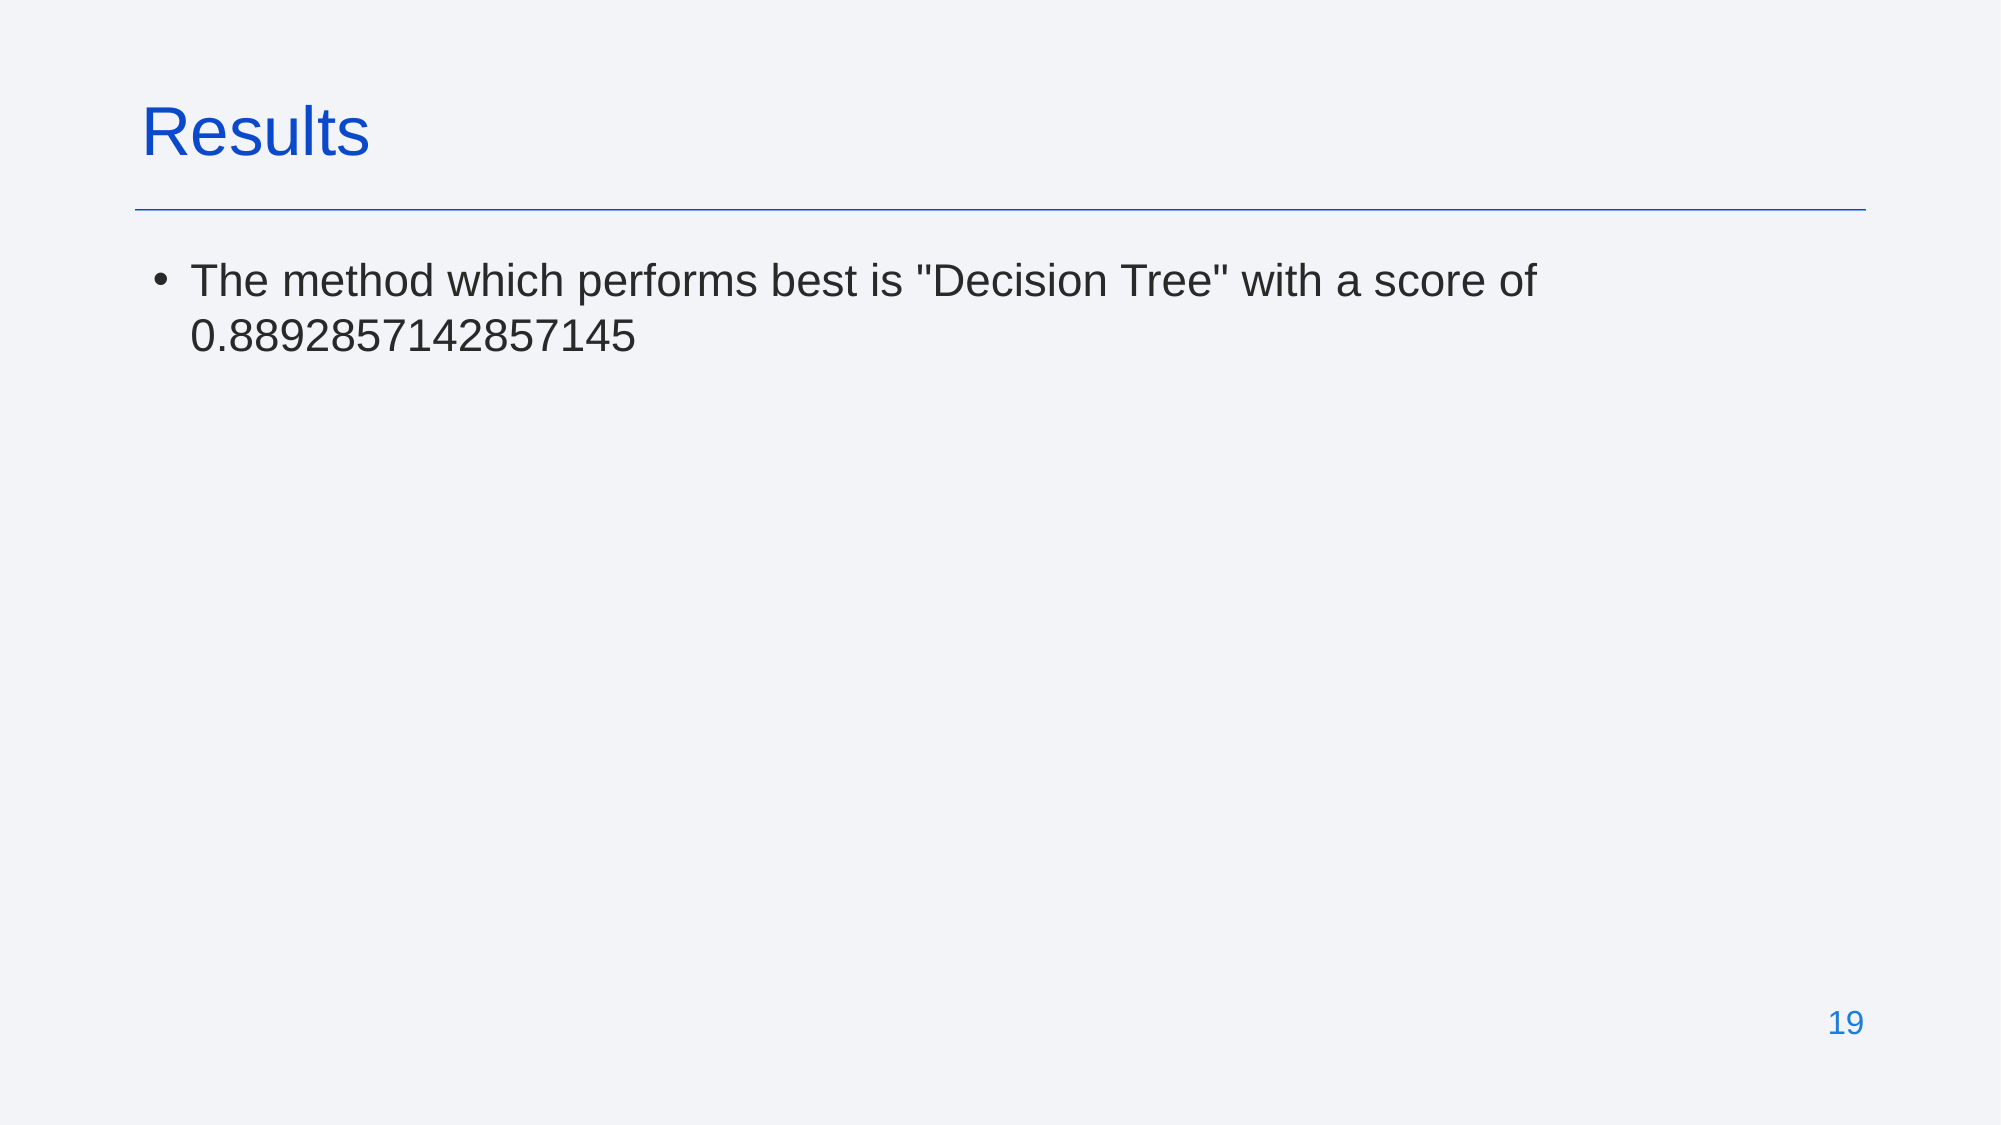

Results
The method which performs best is "Decision Tree" with a score of 0.8892857142857145
19